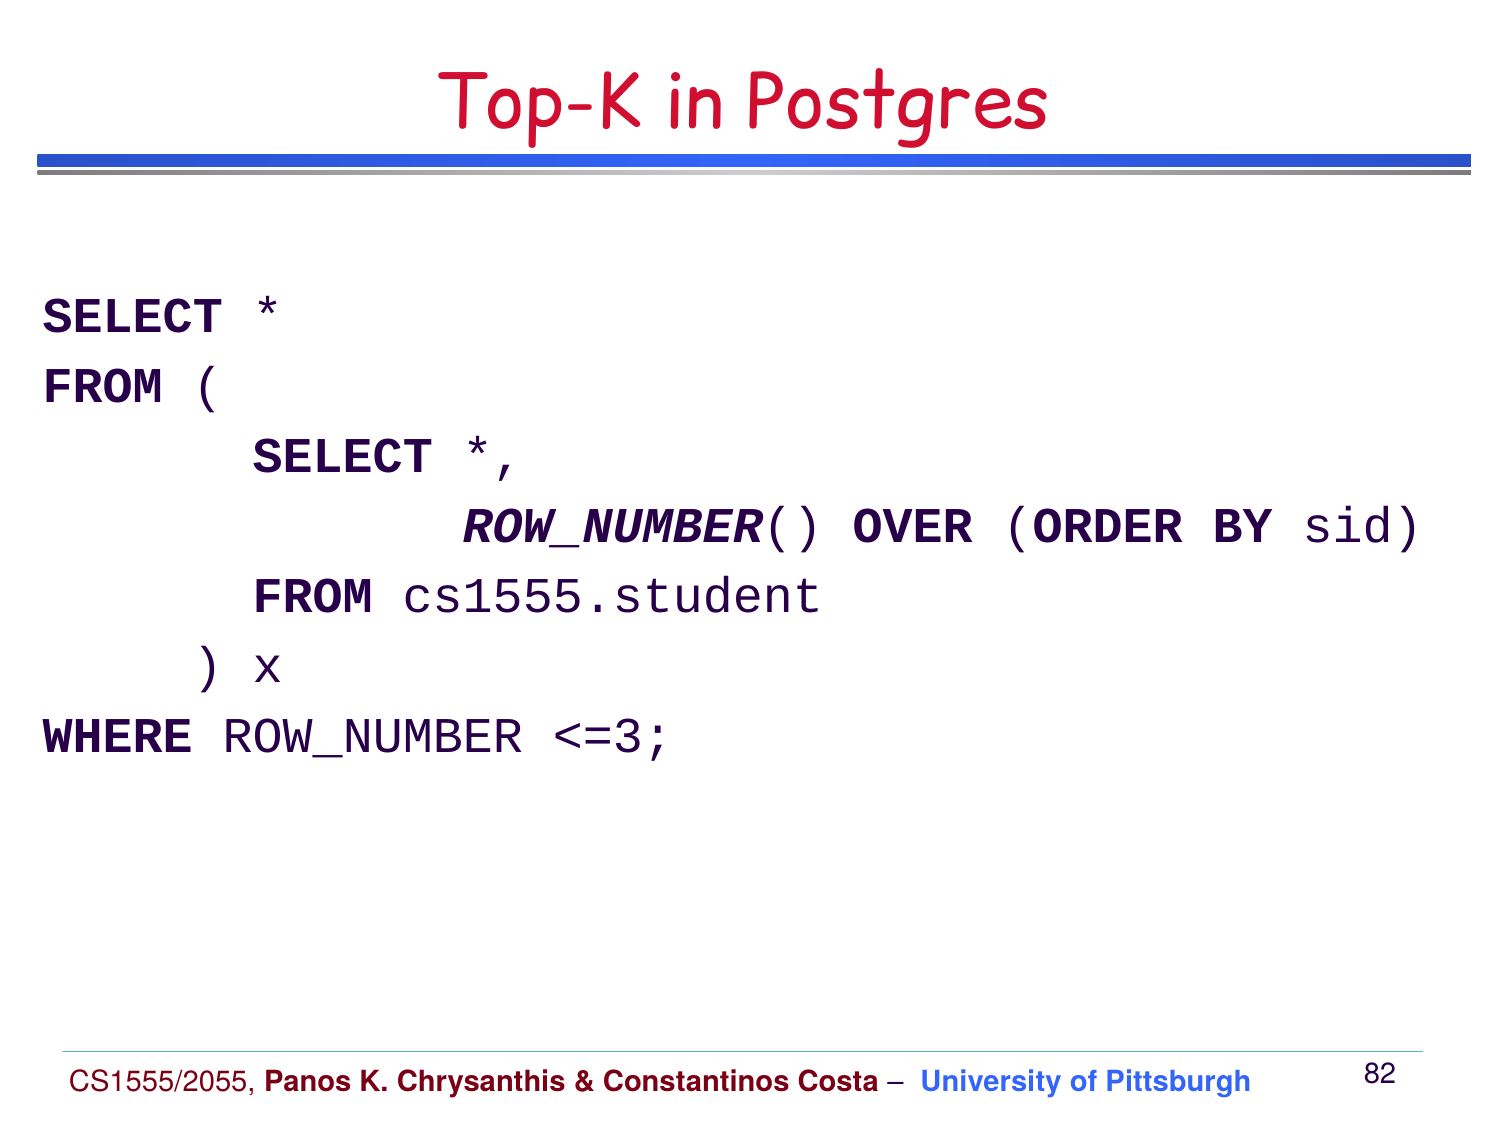

# Top-K in Postgres
SELECT *
FROM (
       SELECT *,
              ROW_NUMBER() OVER (ORDER BY sid)
       FROM cs1555.student
     ) x
WHERE ROW_NUMBER <=3;